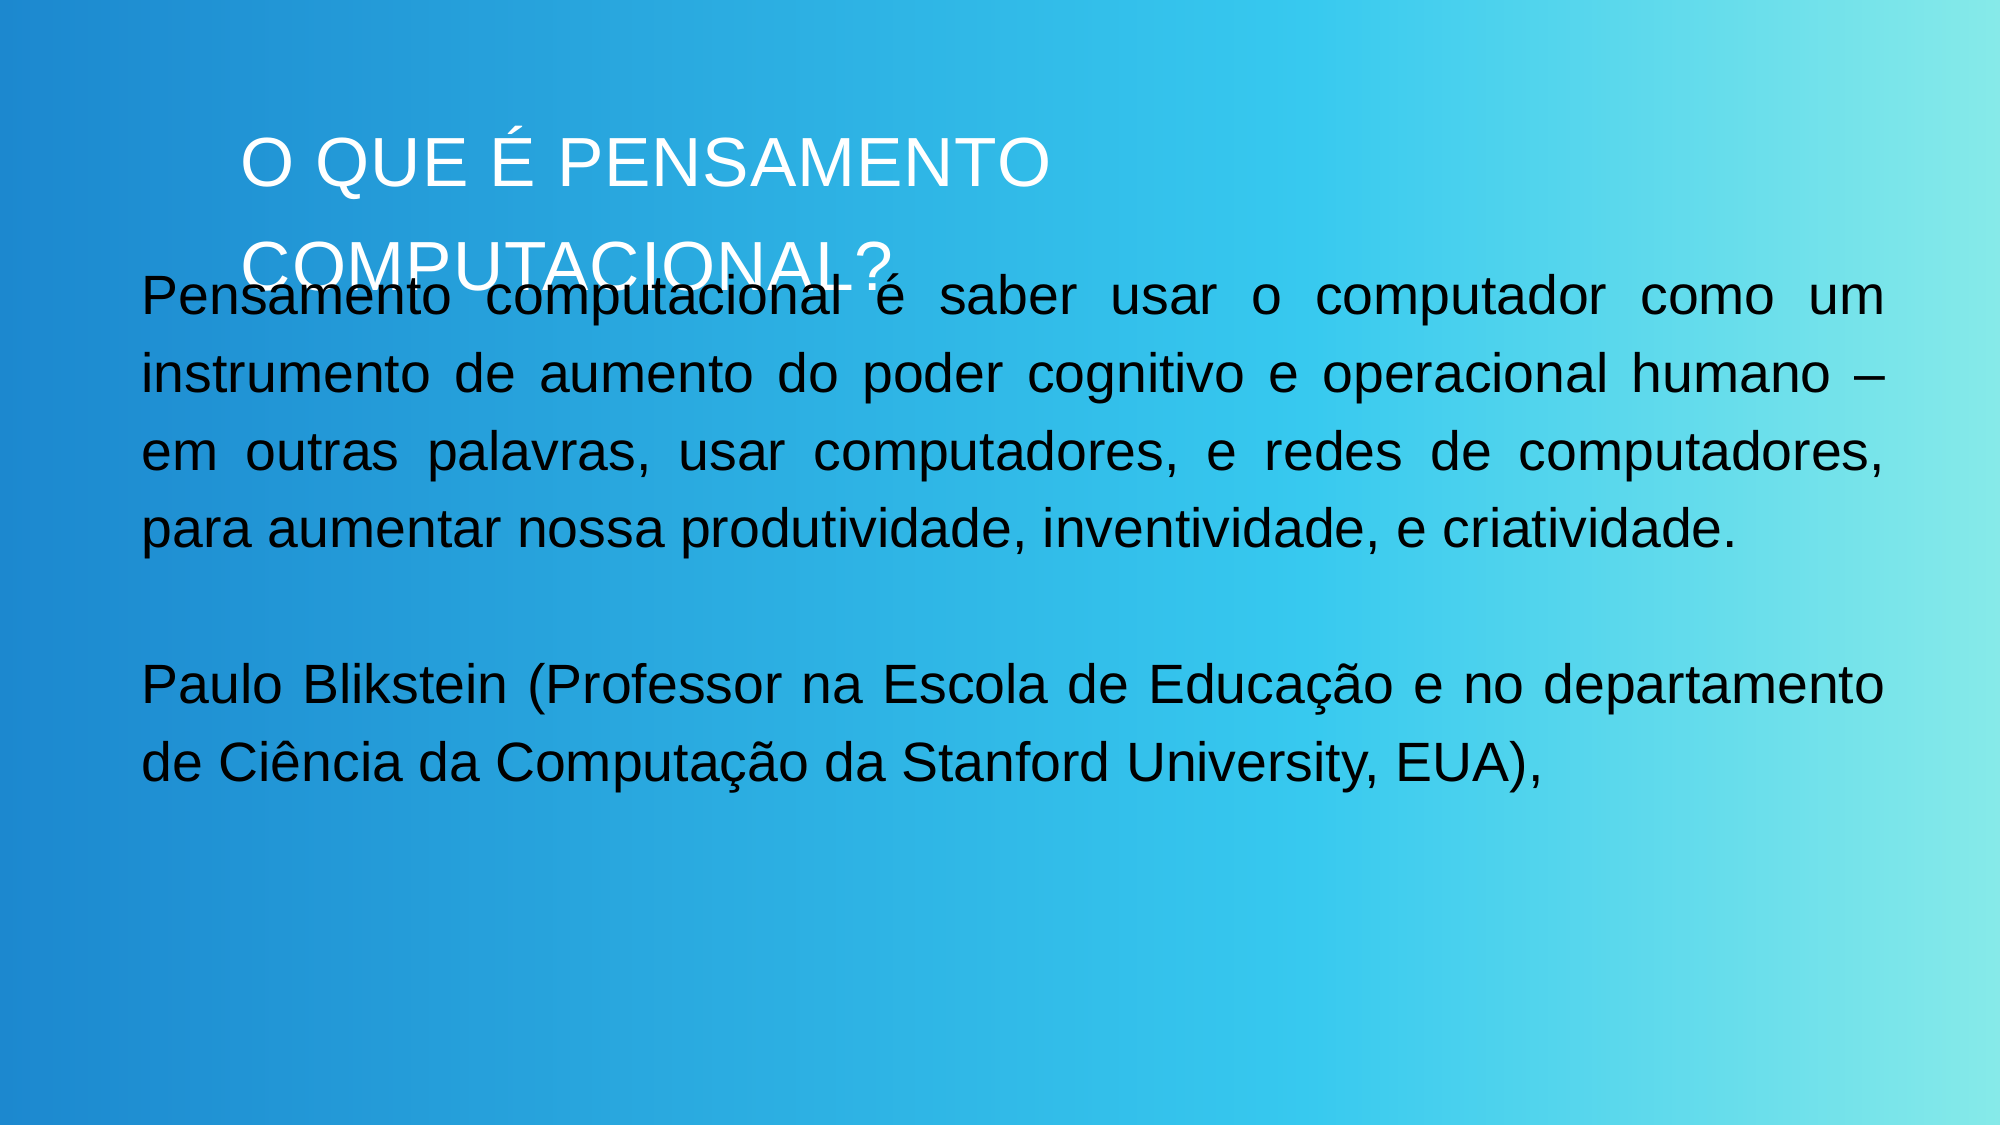

O QUE É PENSAMENTO COMPUTACIONAL?
Pensamento computacional é saber usar o computador como um instrumento de aumento do poder cognitivo e operacional humano – em outras palavras, usar computadores, e redes de computadores, para aumentar nossa produtividade, inventividade, e criatividade.

Paulo Blikstein (Professor na Escola de Educação e no departamento de Ciência da Computação da Stanford University, EUA),